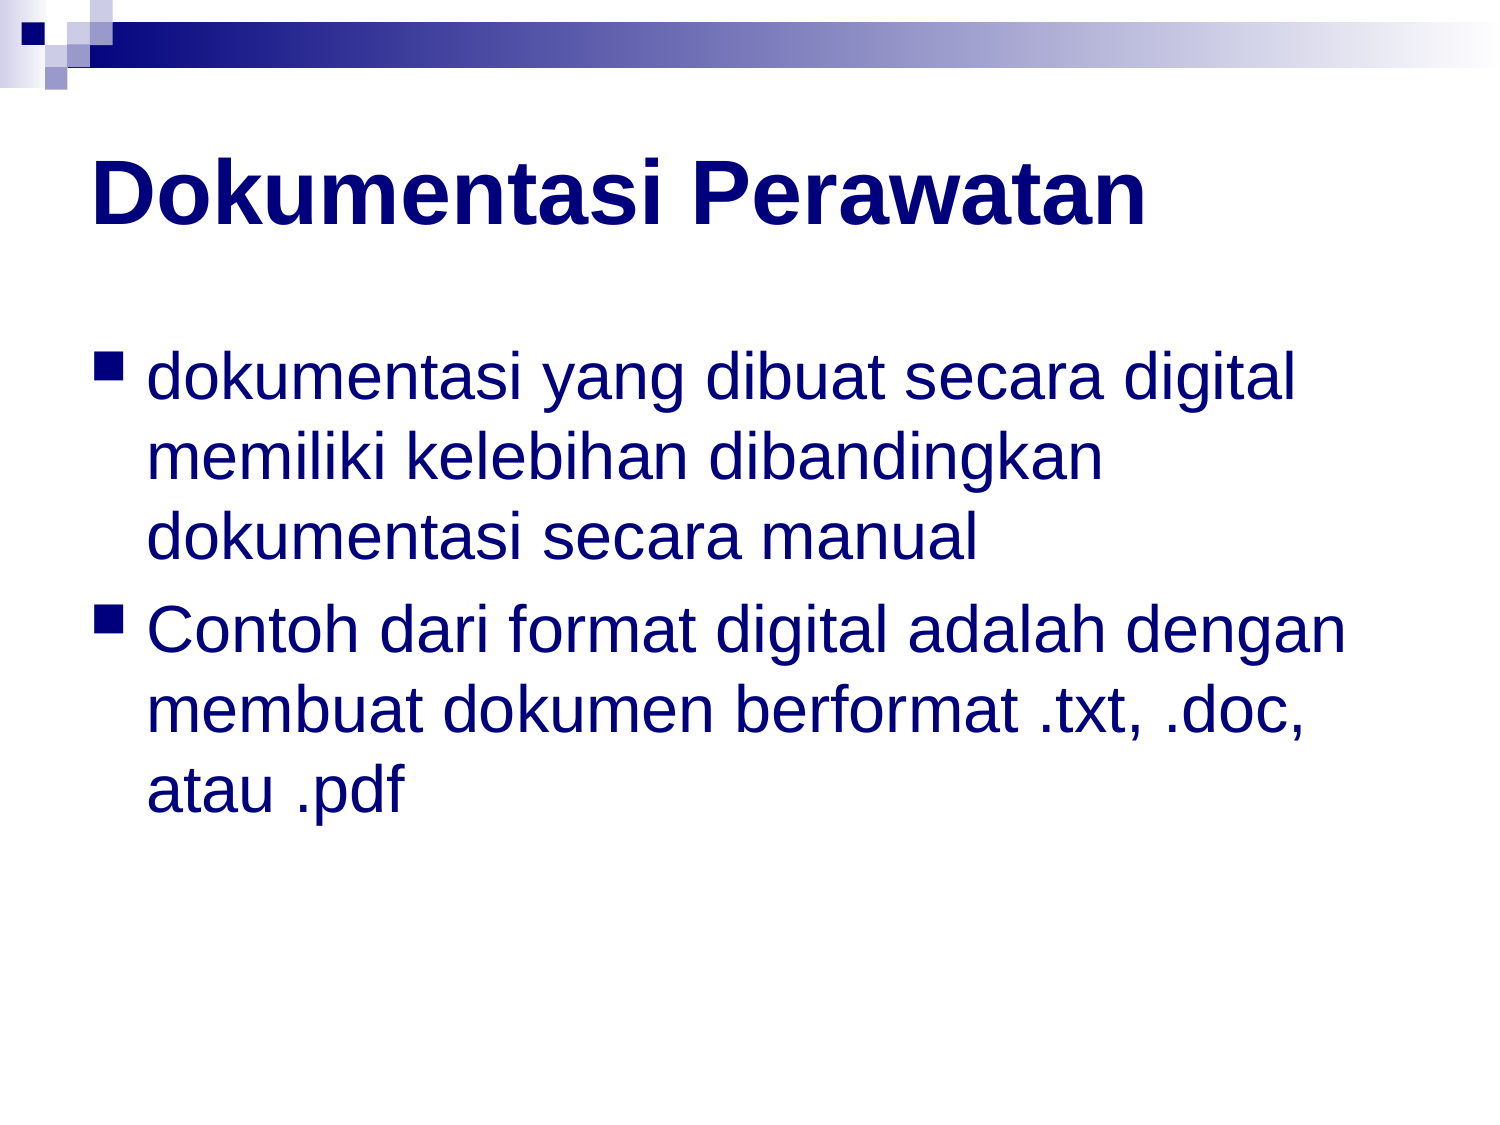

# Dokumentasi Perawatan
dokumentasi yang dibuat secara digital memiliki kelebihan dibandingkan dokumentasi secara manual
Contoh dari format digital adalah dengan membuat dokumen berformat .txt, .doc, atau .pdf